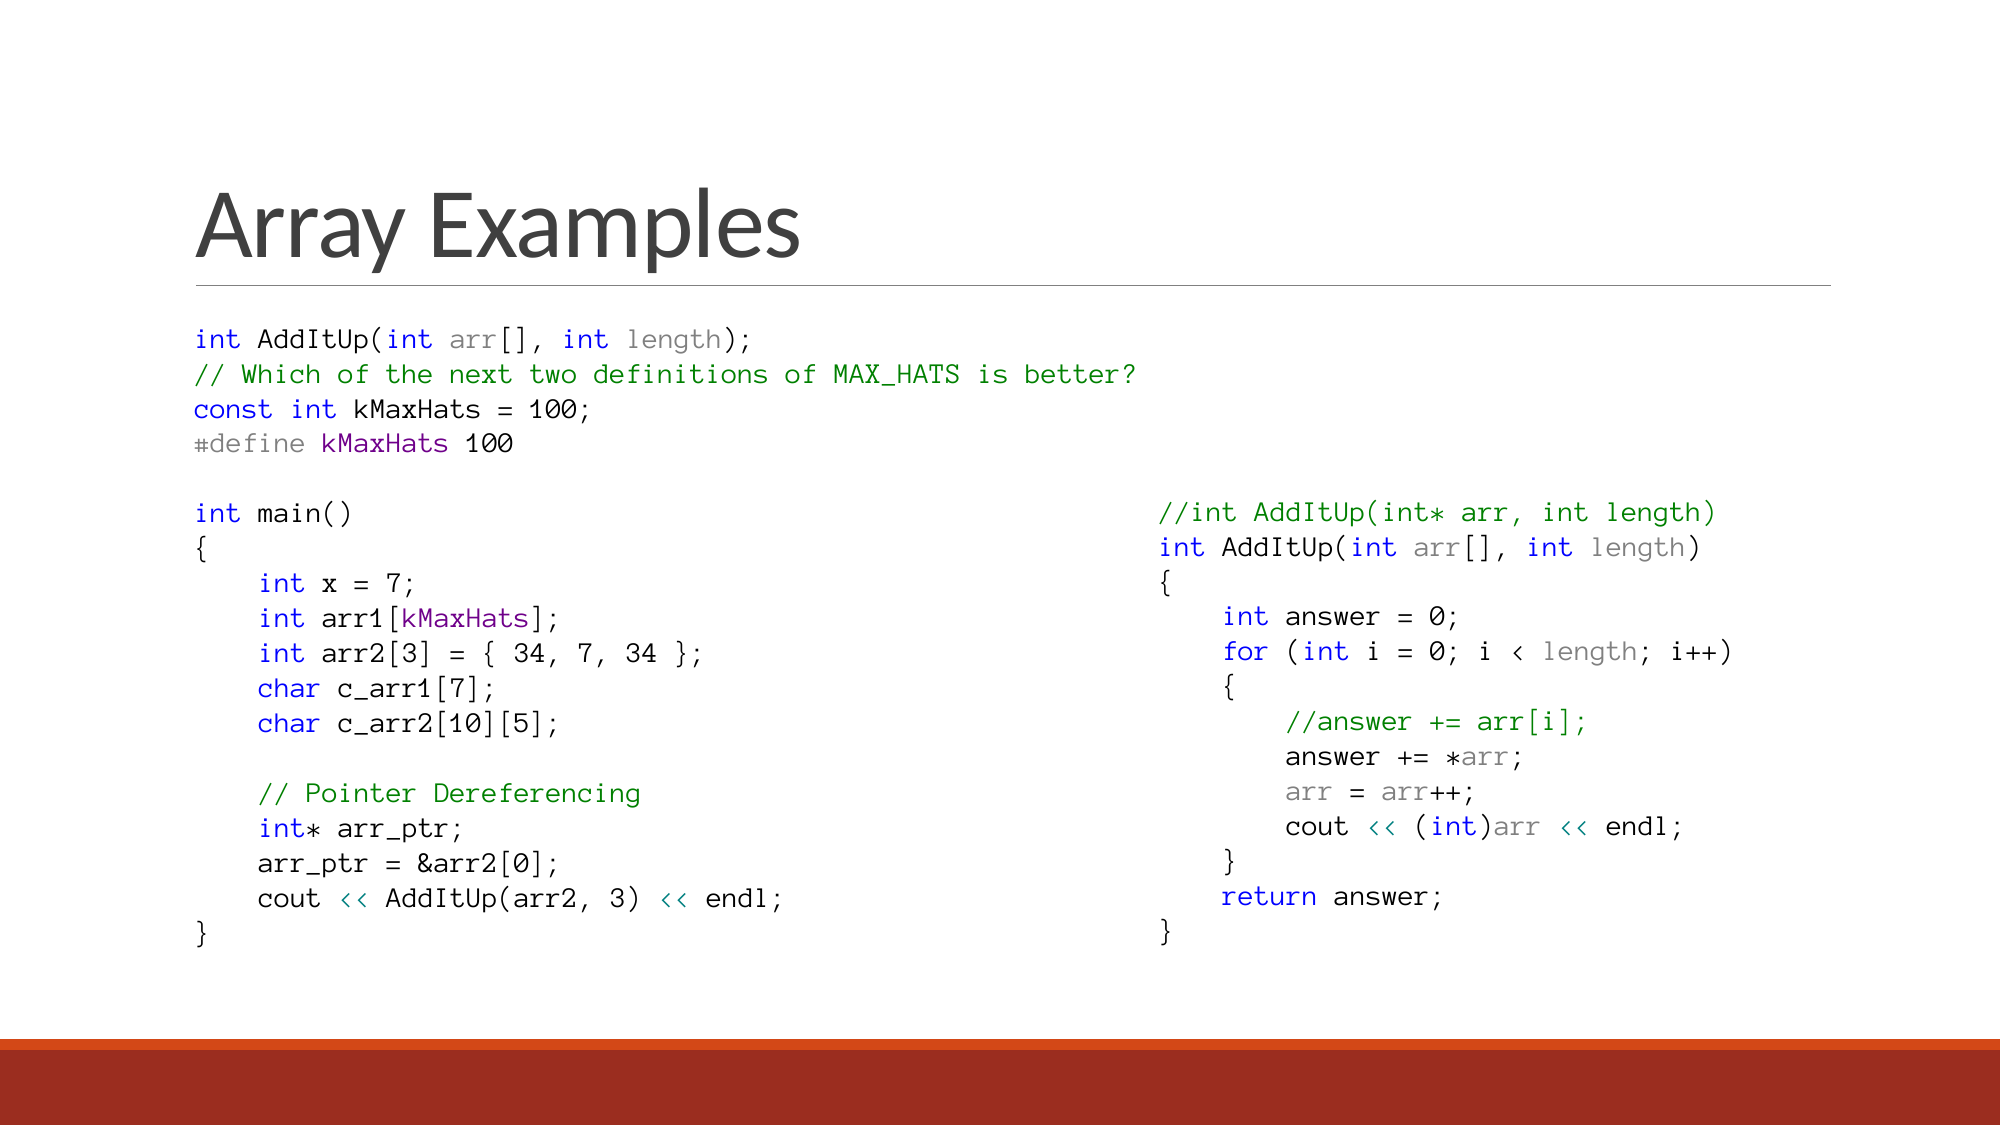

# Array Examples
int AddItUp(int arr[], int length);
// Which of the next two definitions of MAX_HATS is better?
const int kMaxHats = 100;
#define kMaxHats 100

int main()
{
    int x = 7;
    int arr1[kMaxHats];
    int arr2[3] = { 34, 7, 34 };
    char c_arr1[7];
    char c_arr2[10][5];

    // Pointer Dereferencing
    int* arr_ptr;
    arr_ptr = &arr2[0];
    cout << AddItUp(arr2, 3) << endl;
}

//int AddItUp(int* arr, int length)
int AddItUp(int arr[], int length)
{
    int answer = 0;
    for (int i = 0; i < length; i++)
    {
        //answer += arr[i];
        answer += *arr;
        arr = arr++;
        cout << (int)arr << endl;
    }
    return answer;
}